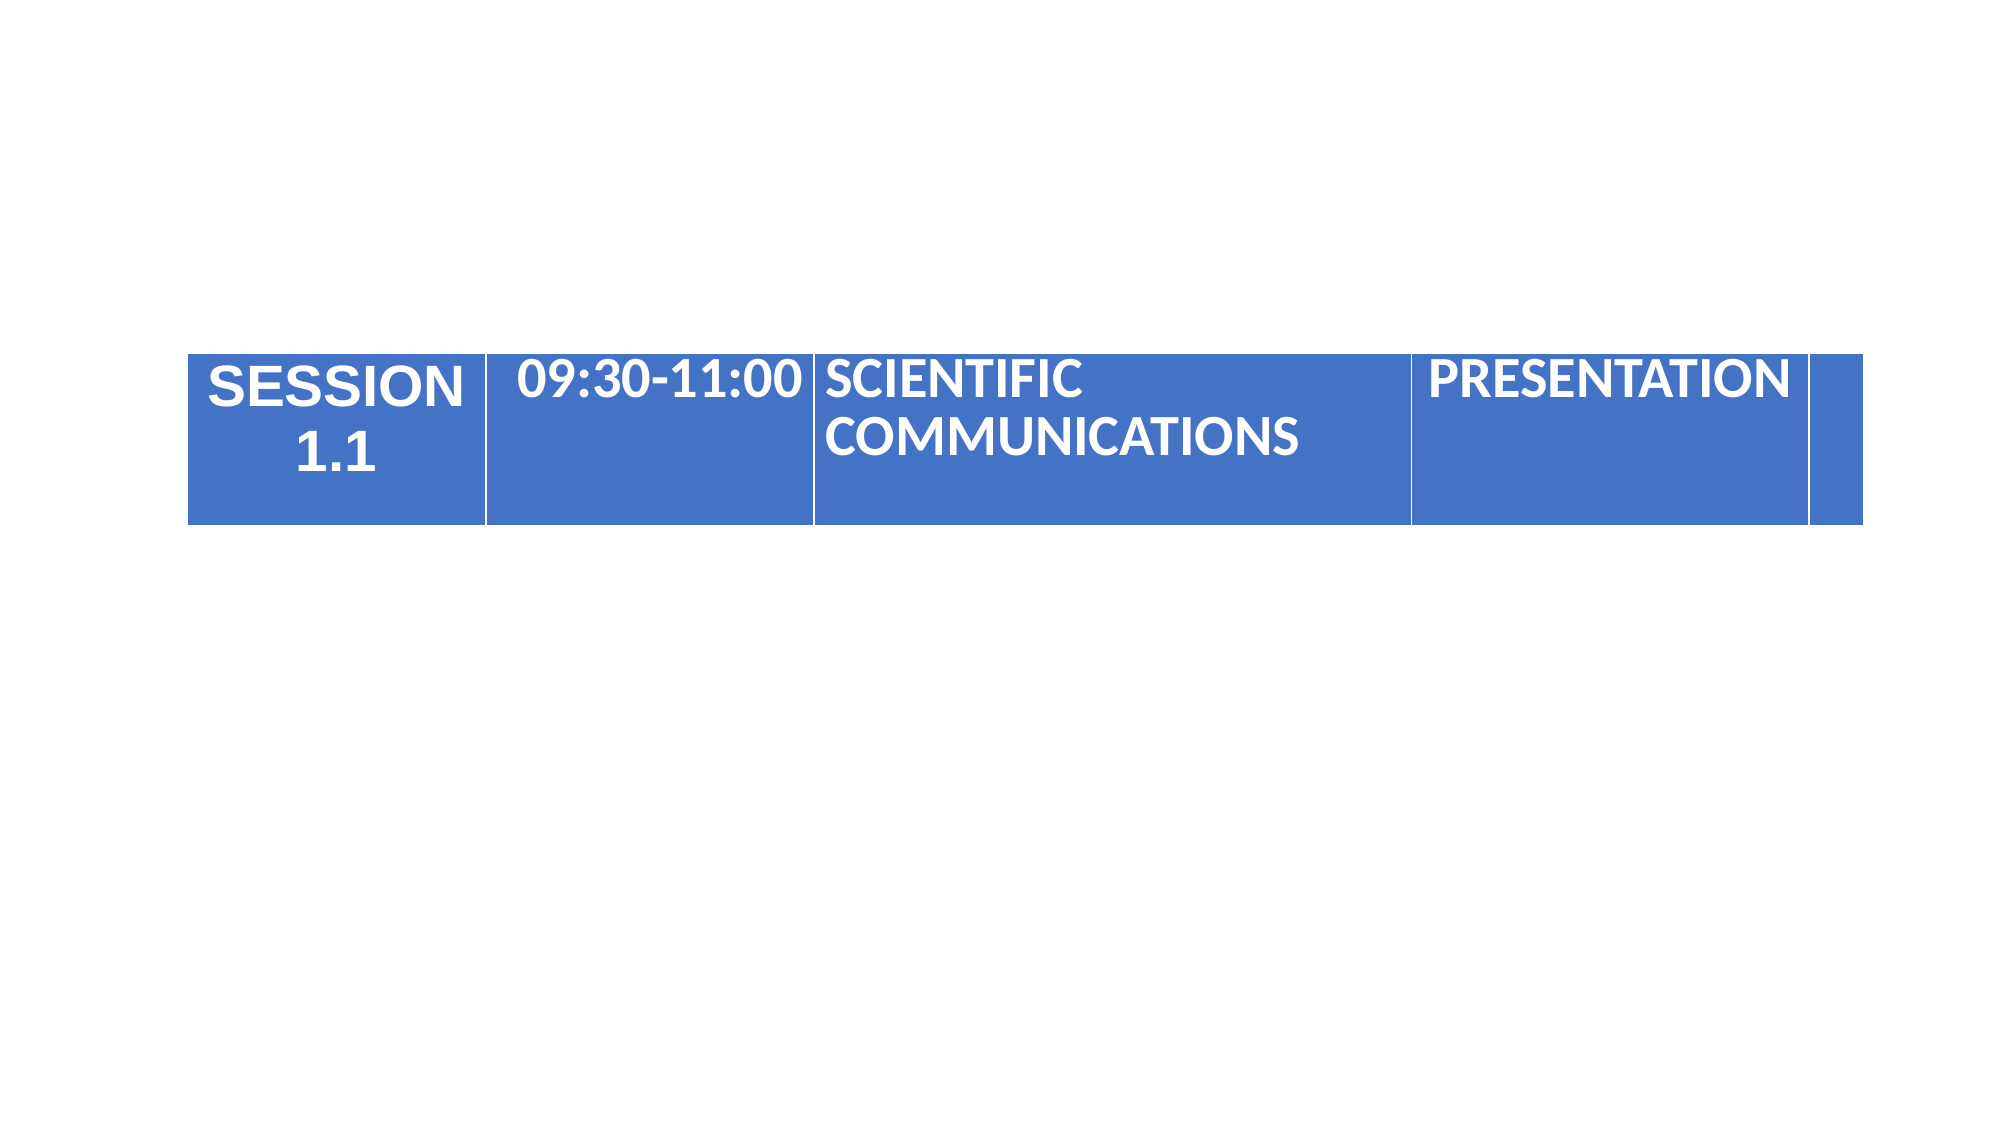

| SESSION 1.1 | 09:30-11:00 | SCIENTIFIC COMMUNICATIONS | PRESENTATION |  |
| --- | --- | --- | --- | --- |